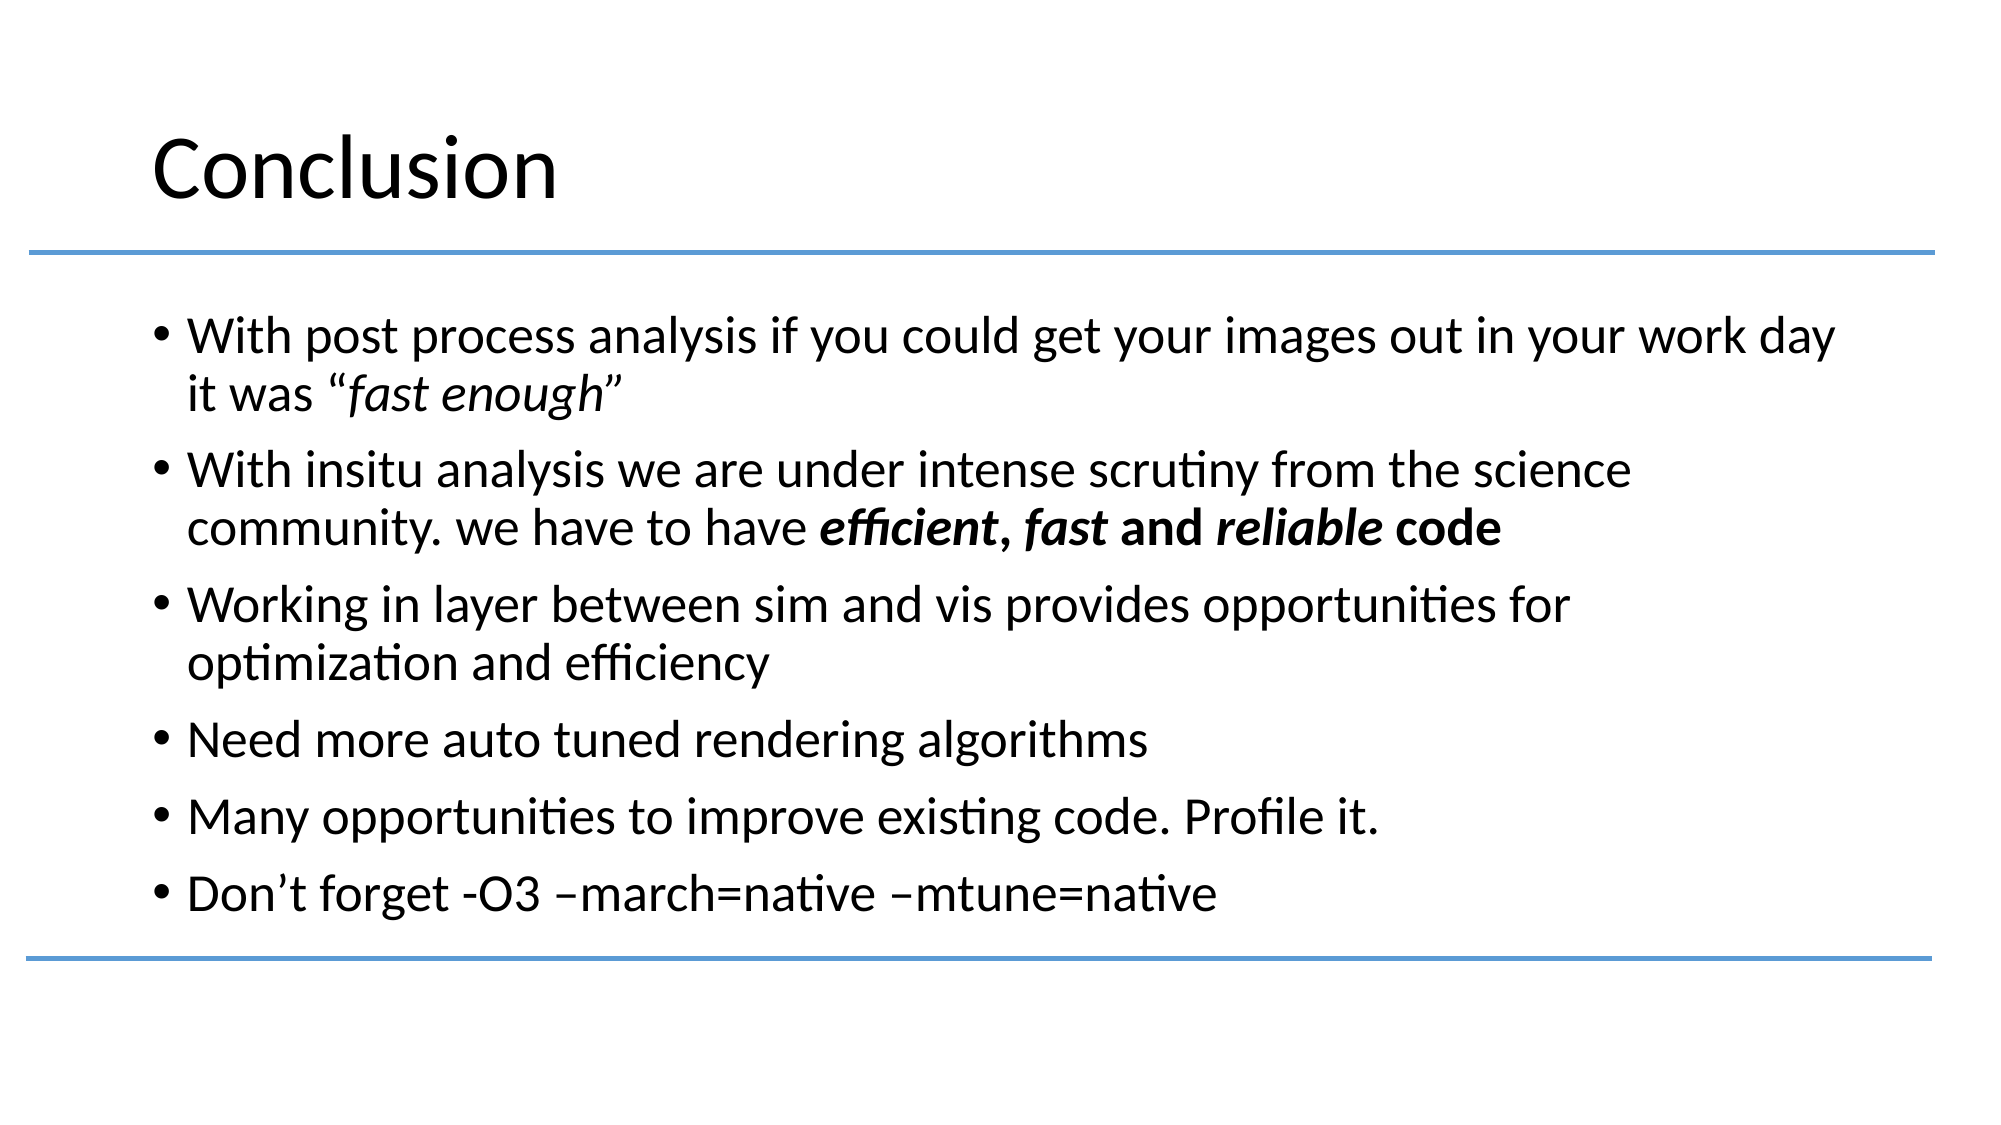

# Conclusion
With post process analysis if you could get your images out in your work day it was “fast enough”
With insitu analysis we are under intense scrutiny from the science community. we have to have efficient, fast and reliable code
Working in layer between sim and vis provides opportunities for optimization and efficiency
Need more auto tuned rendering algorithms
Many opportunities to improve existing code. Profile it.
Don’t forget -O3 –march=native –mtune=native